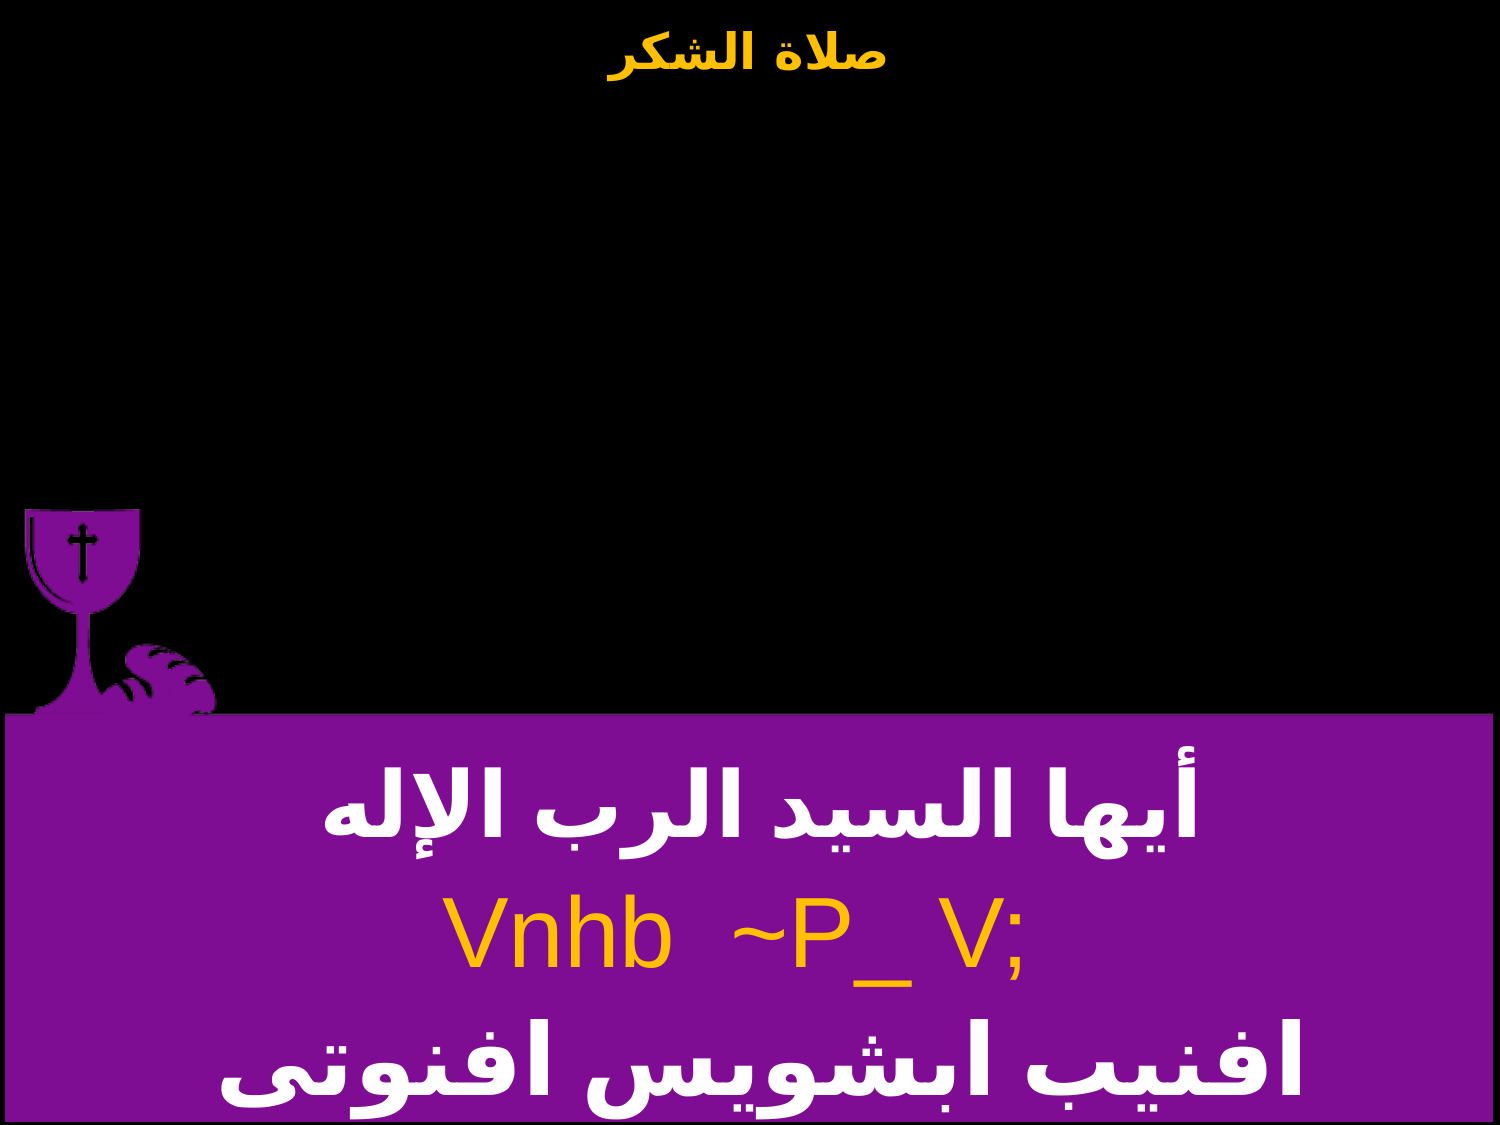

# أيها السيد الرب الإله
Vnhb  ~P_ V;
افنيب ابشويس افنوتى